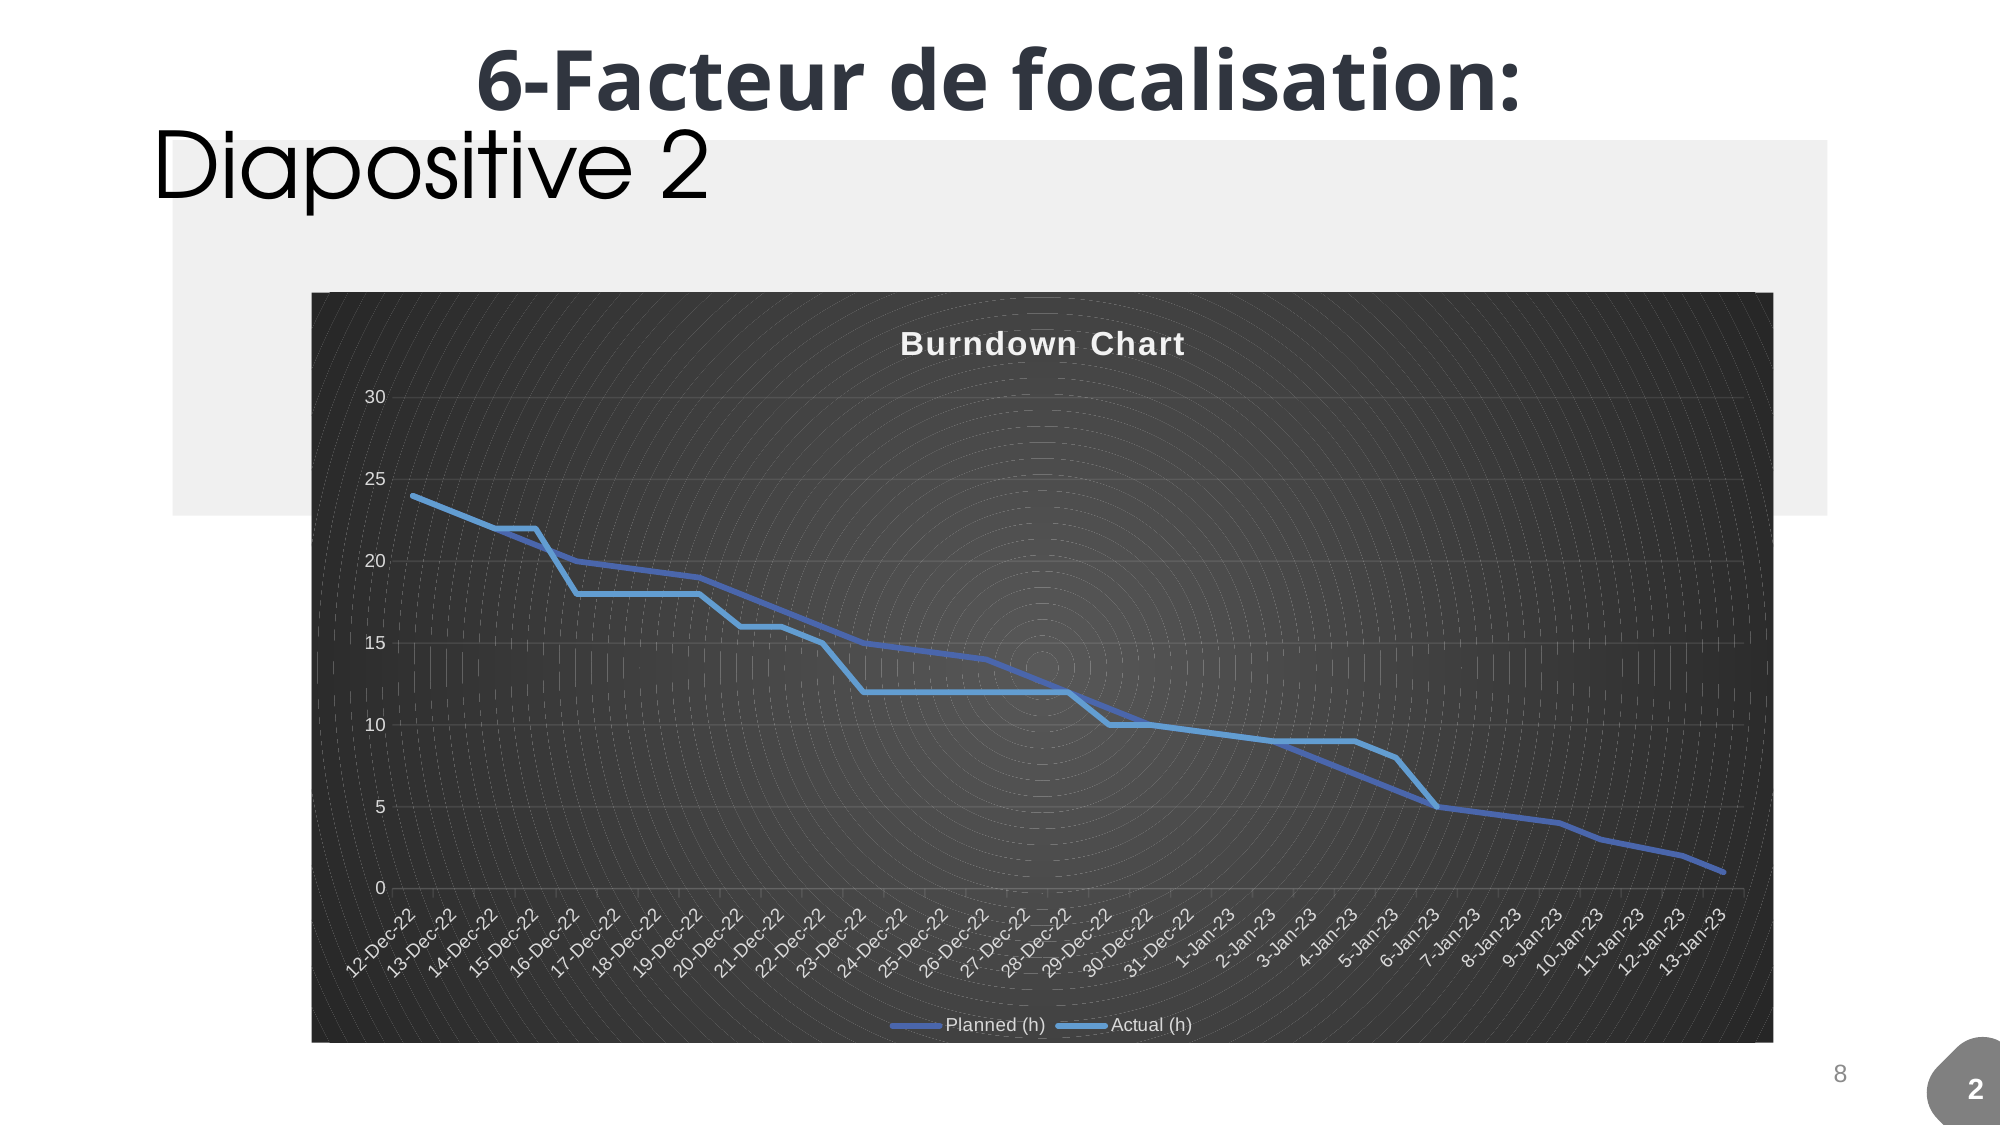

6-Facteur de focalisation:
# Diapositive 2

### Chart: Burndown Chart

| Category | Planned (h) | Actual (h) |
|---|---|---|
| 44907 | 24.0 | 24.0 |
| 44908 | 23.0 | 23.0 |
| 44909 | 22.0 | 22.0 |
| 44910 | 21.0 | 22.0 |
| 44911 | 20.0 | 18.0 |
| 44914 | 19.0 | 18.0 |
| 44915 | 18.0 | 16.0 |
| 44916 | 17.0 | 16.0 |
| 44917 | 16.0 | 15.0 |
| 44918 | 15.0 | 12.0 |
| 44921 | 14.0 | 12.0 |
| 44922 | 13.0 | 12.0 |
| 44923 | 12.0 | 12.0 |
| 44924 | 11.0 | 10.0 |
| 44925 | 10.0 | 10.0 |
| 44928 | 9.0 | 9.0 |
| 44929 | 8.0 | 9.0 |
| 44930 | 7.0 | 9.0 |
| 44931 | 6.0 | 8.0 |
| 44932 | 5.0 | 5.0 |
| 44935 | 4.0 | None |
| 44936 | 3.0 | None |
| 44938 | 2.0 | None |
| 44939 | 1.0 | None |
8
2